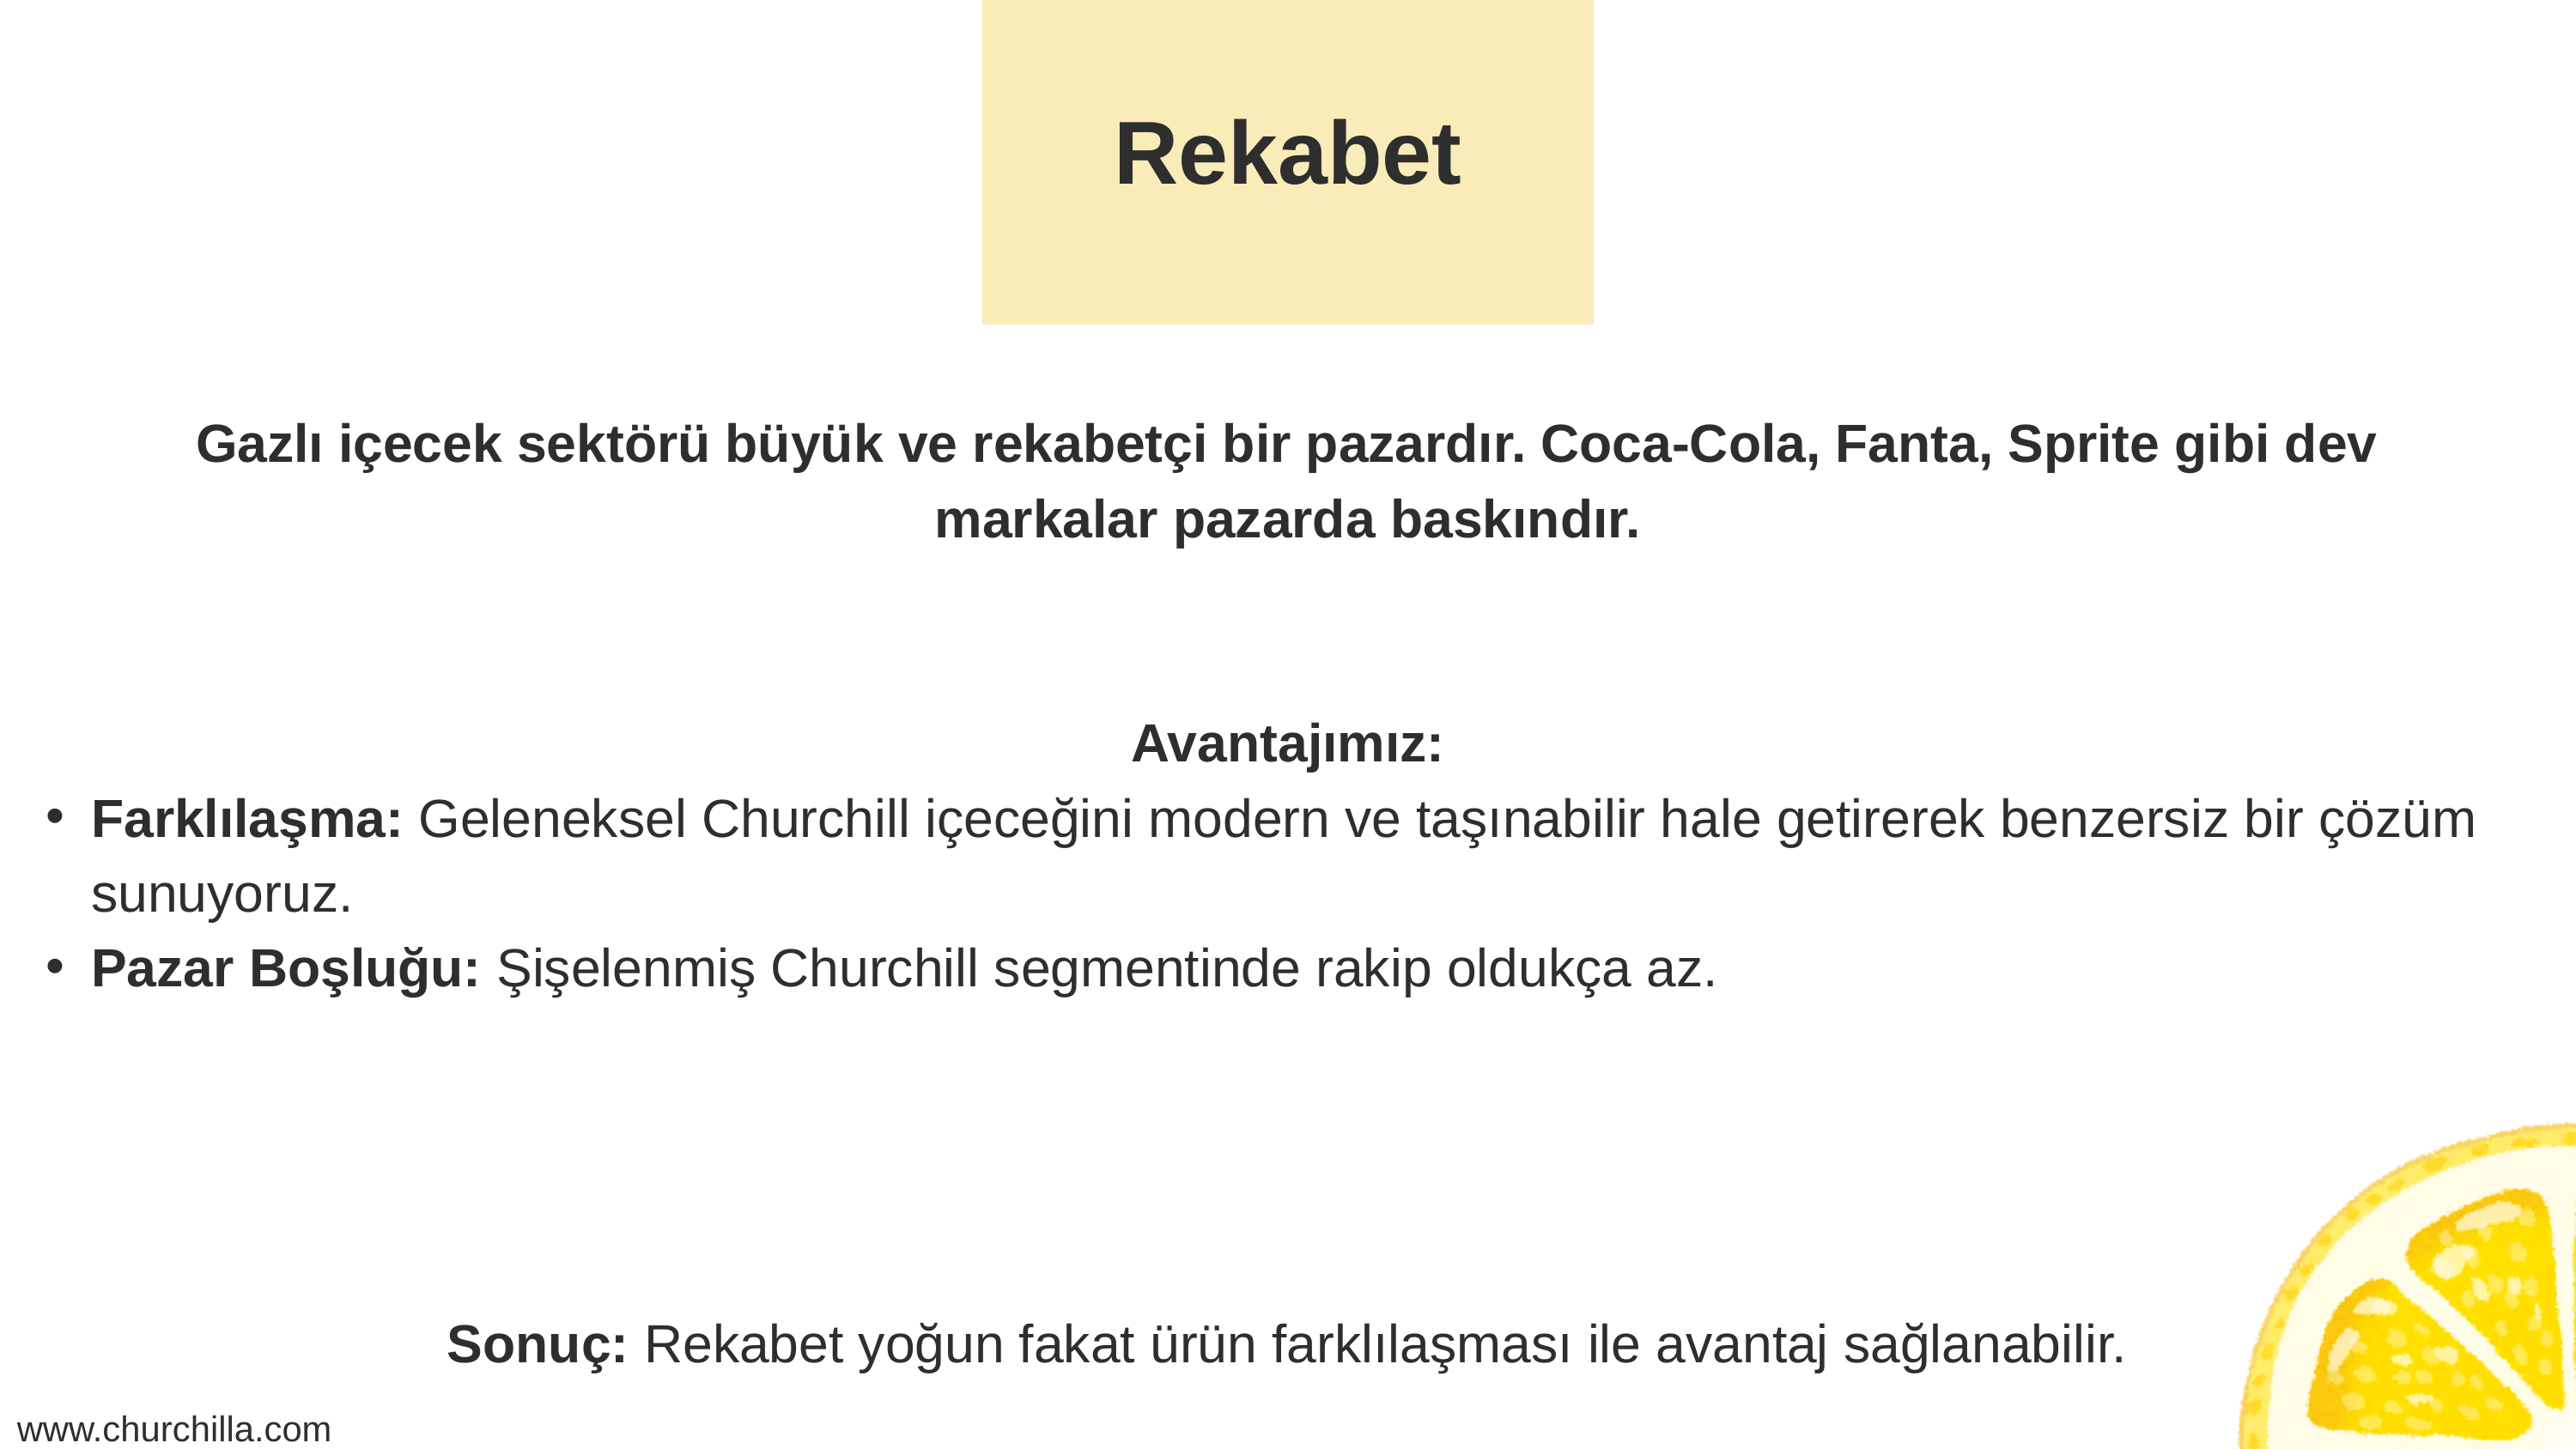

Rekabet
Gazlı içecek sektörü büyük ve rekabetçi bir pazardır. Coca-Cola, Fanta, Sprite gibi dev markalar pazarda baskındır.
Avantajımız:
Farklılaşma: Geleneksel Churchill içeceğini modern ve taşınabilir hale getirerek benzersiz bir çözüm sunuyoruz.
Pazar Boşluğu: Şişelenmiş Churchill segmentinde rakip oldukça az.

Sonuç: Rekabet yoğun fakat ürün farklılaşması ile avantaj sağlanabilir.

www.churchilla.com